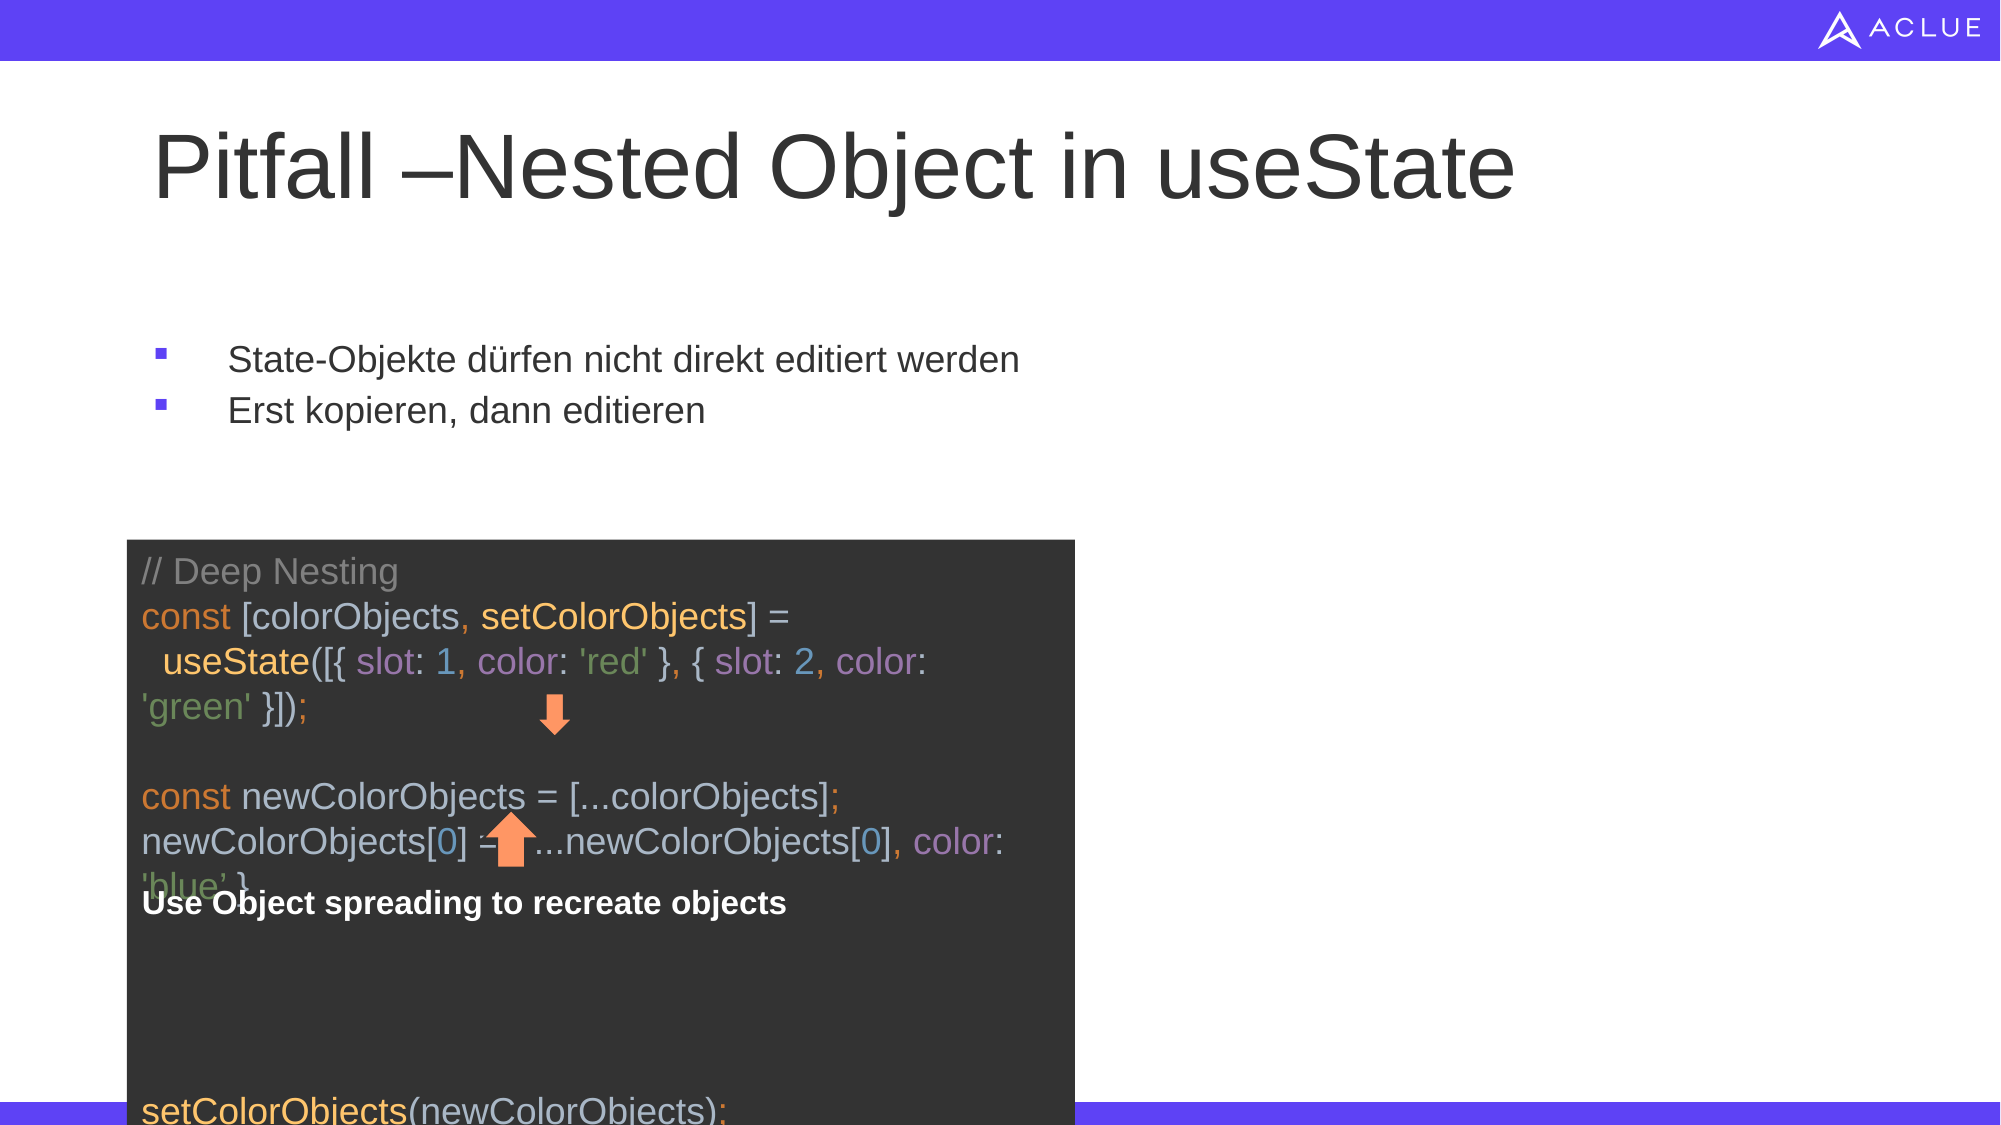

# Pitfall –Nested Object in useState
State-Objekte dürfen nicht direkt editiert werden
Erst kopieren, dann editieren
// Deep Nesting
const [colorObjects, setColorObjects] =
  useState([{ slot: 1, color: 'red' }, { slot: 2, color: 'green' }]);
const newColorObjects = [...colorObjects];
newColorObjects[0] = { ...newColorObjects[0], color: 'blue’ }

setColorObjects(newColorObjects);

Use Object spreading to recreate objects